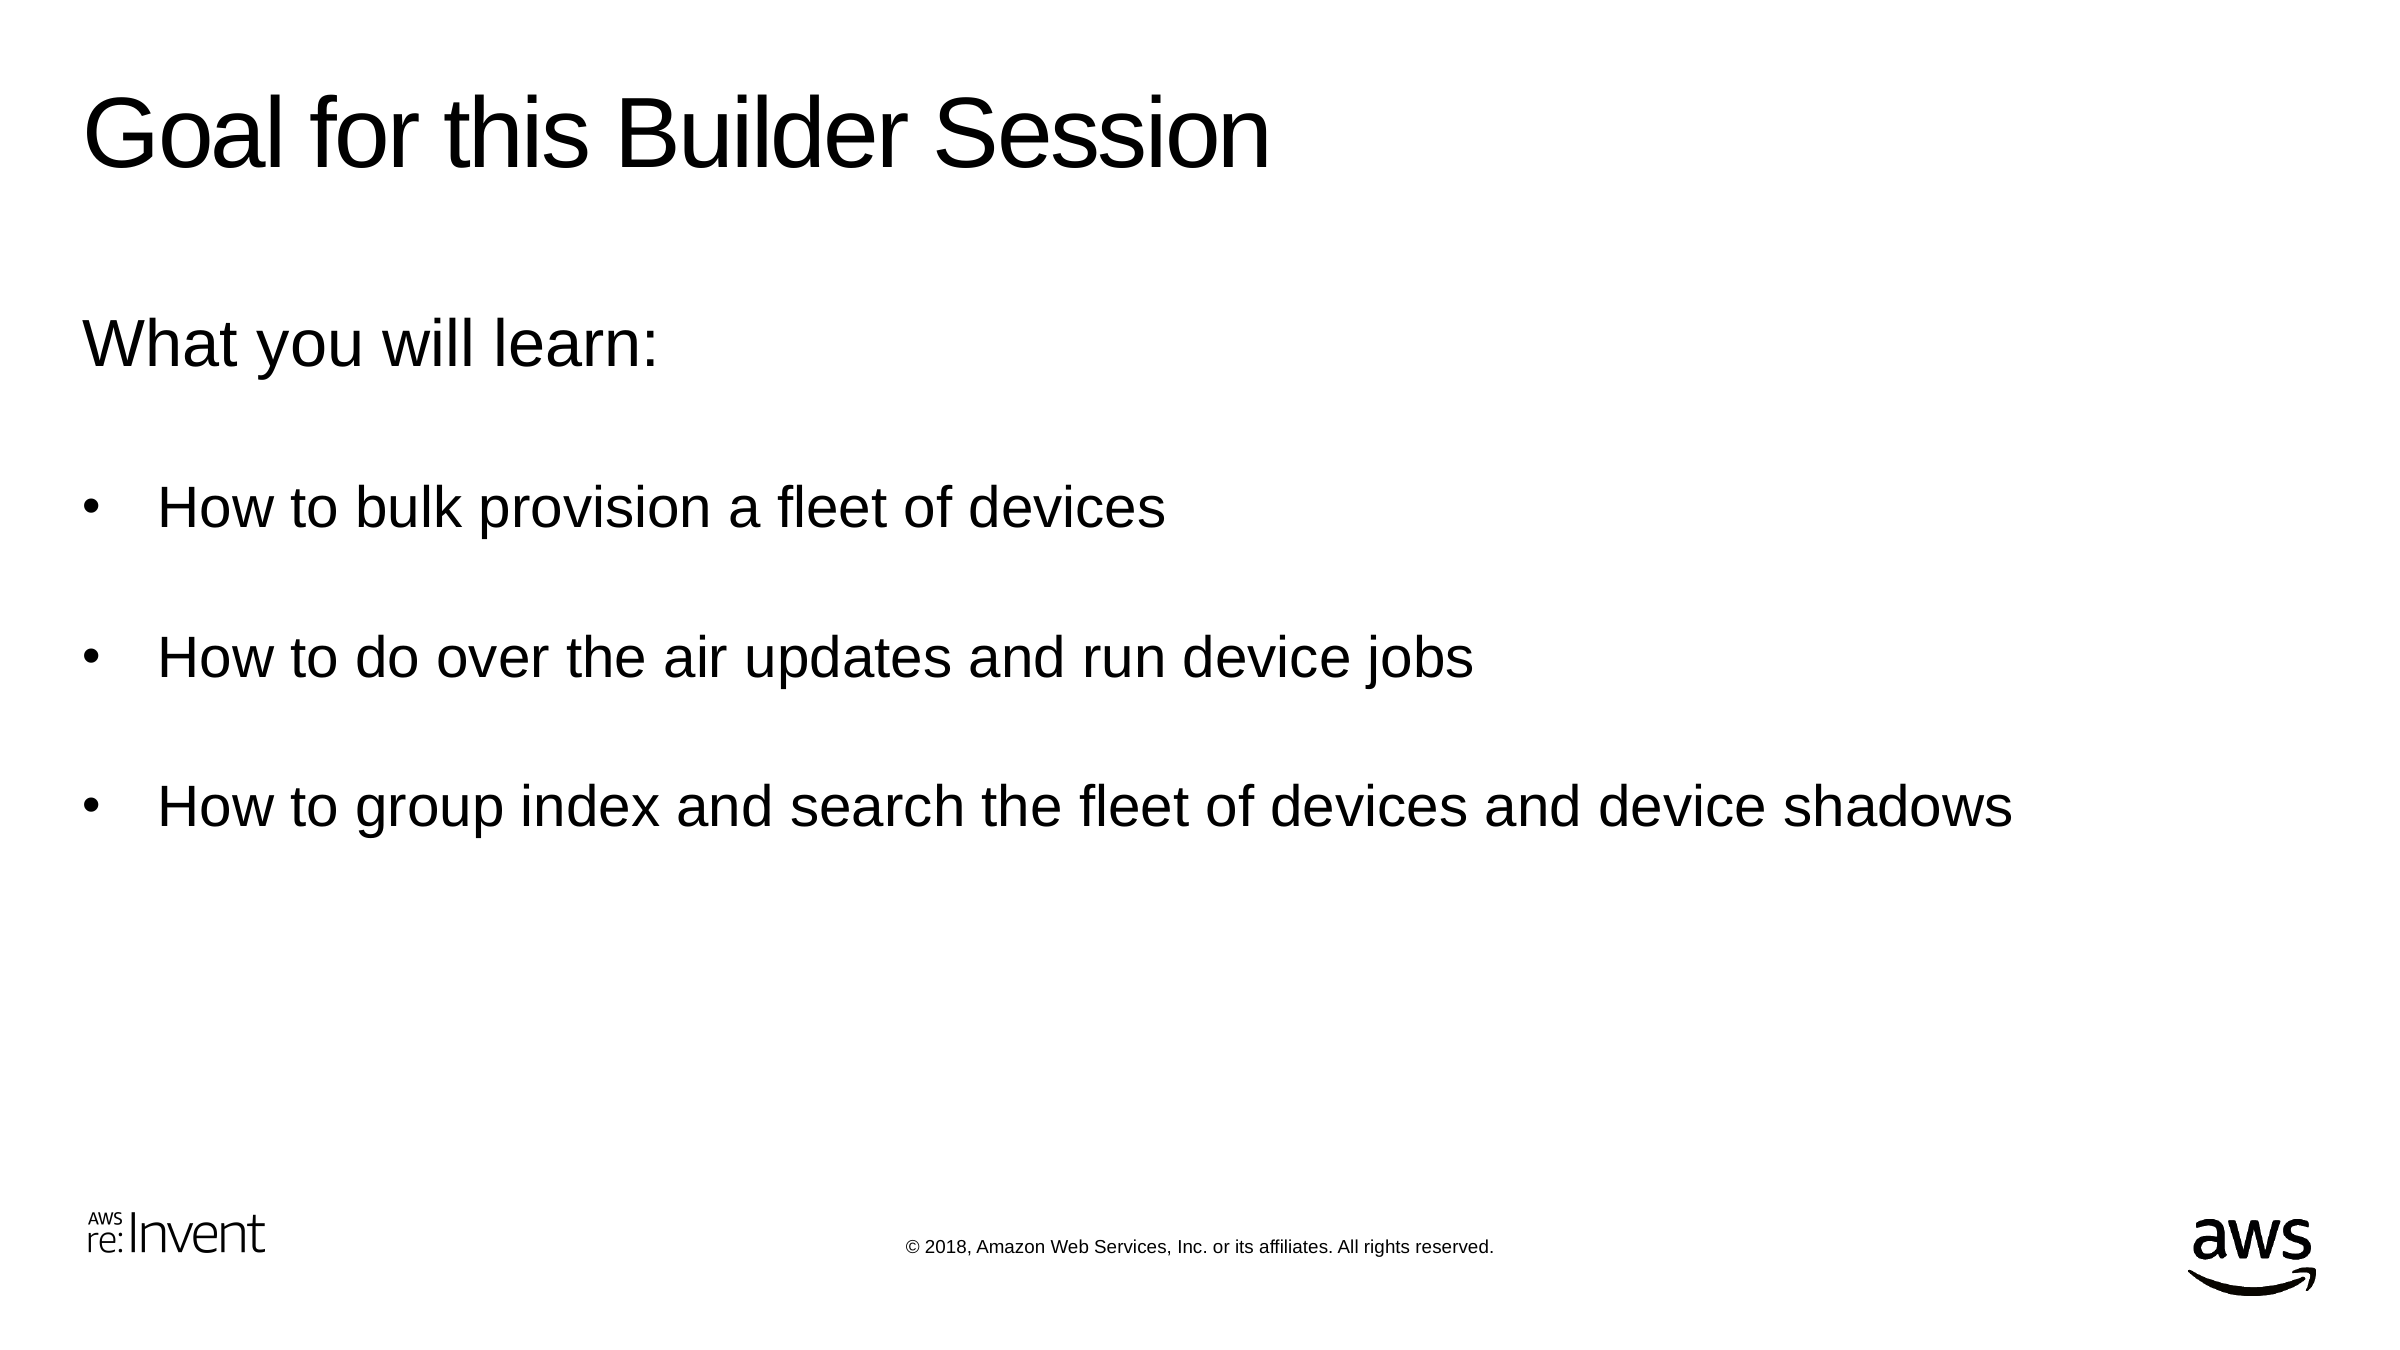

# Goal for this Builder Session
What you will learn:

How to bulk provision a fleet of devices

How to do over the air updates and run device jobs

How to group index and search the fleet of devices and device shadows